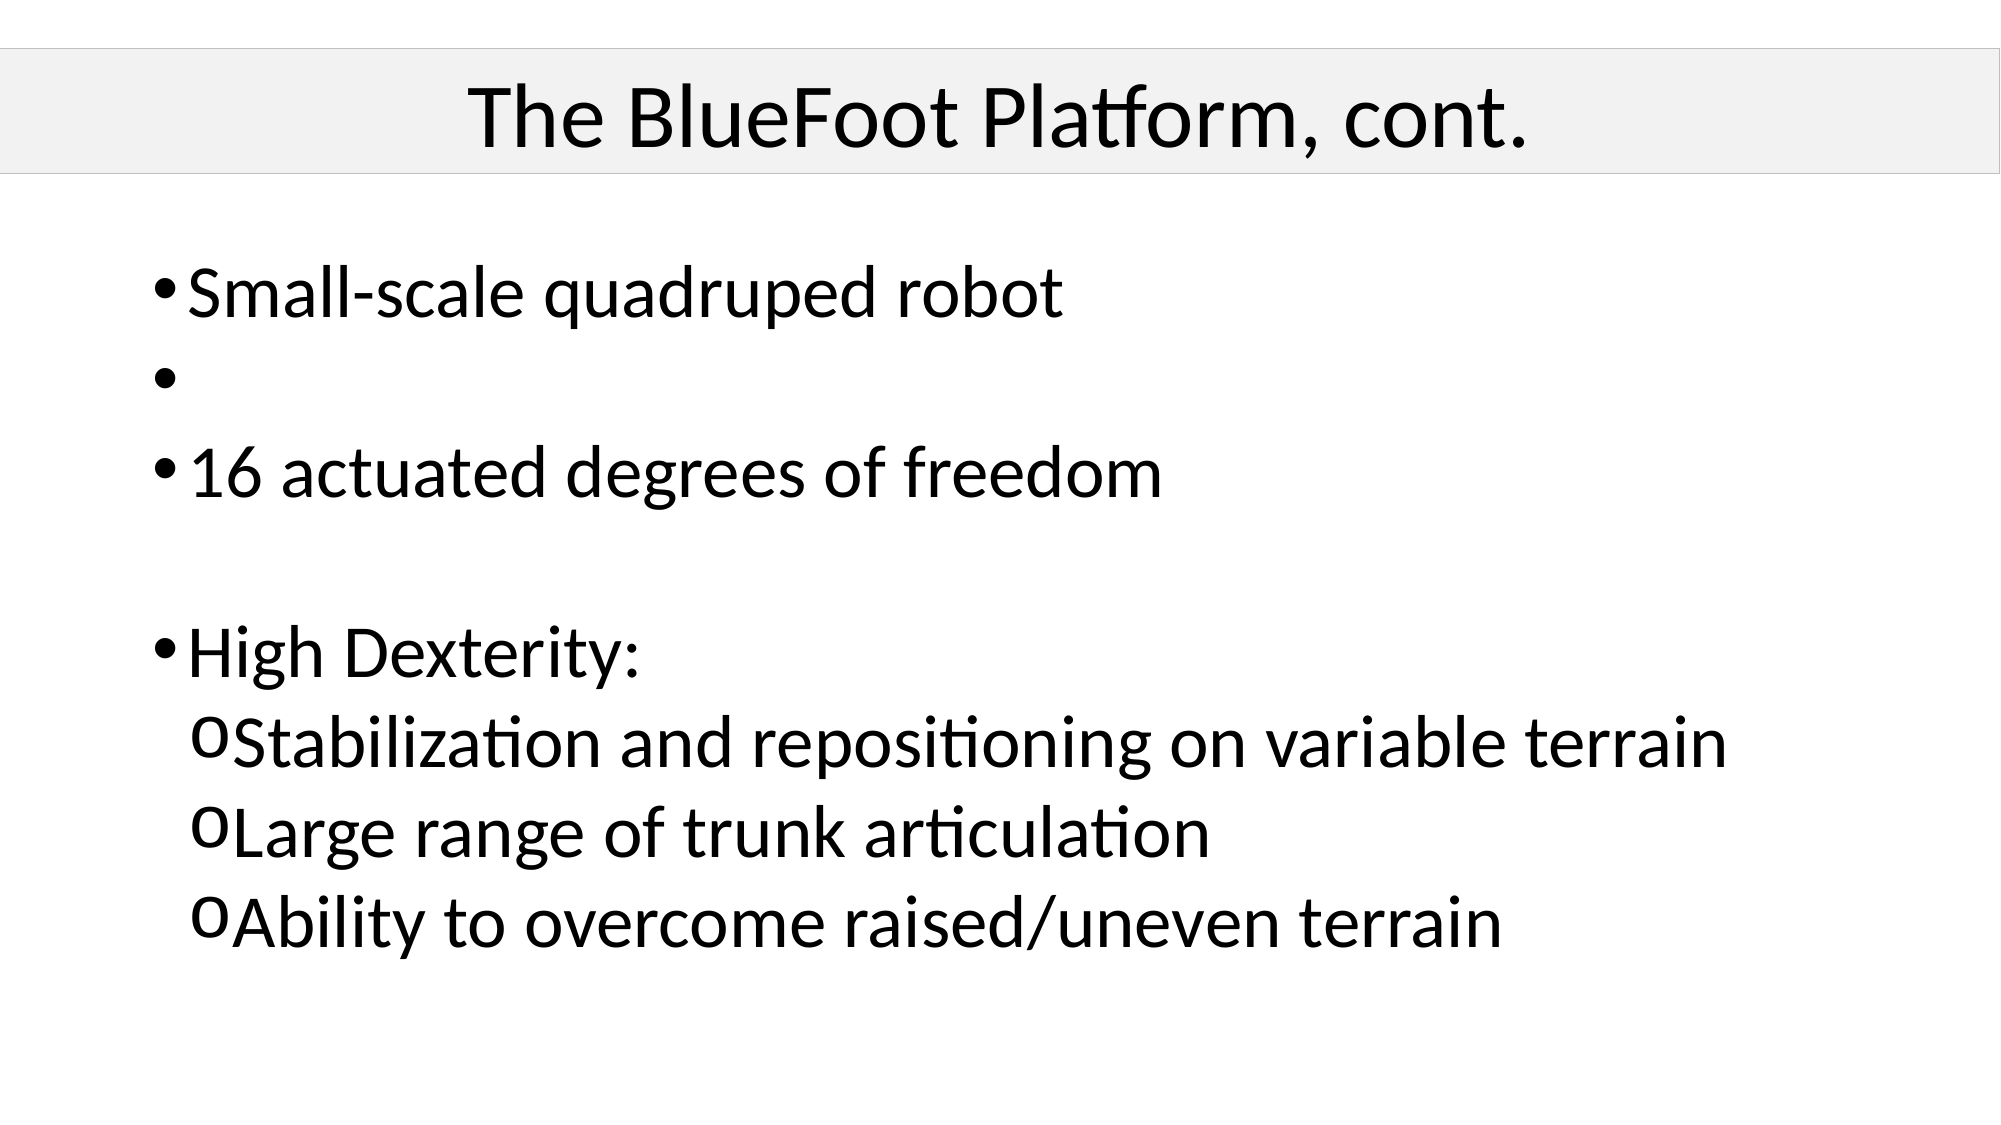

The BlueFoot Platform, cont.
Small-scale quadruped robot

16 actuated degrees of freedom

High Dexterity:
Stabilization and repositioning on variable terrain
Large range of trunk articulation
Ability to overcome raised/uneven terrain